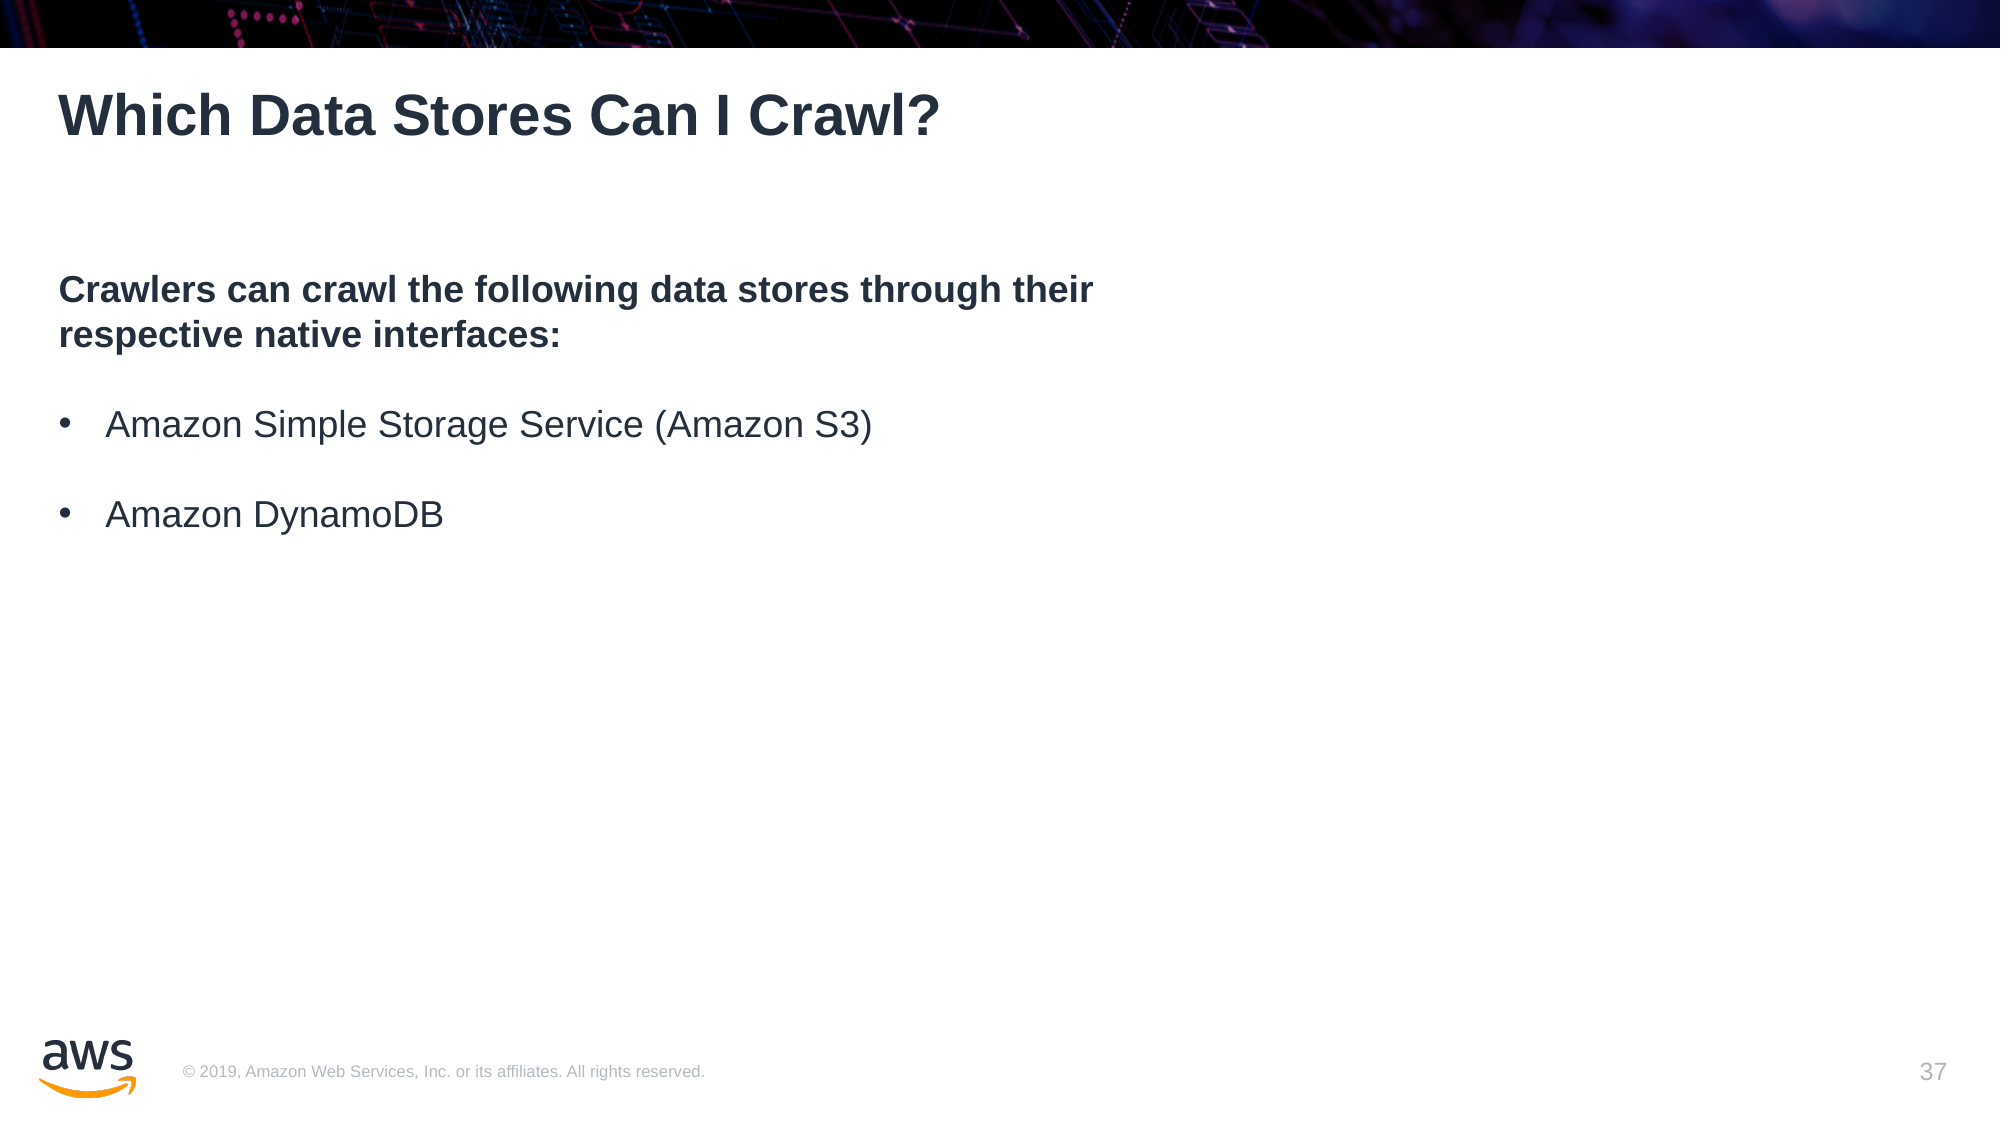

# Which Data Stores Can I Crawl?
Crawlers can crawl the following data stores through their respective native interfaces:

Amazon Simple Storage Service (Amazon S3)

Amazon DynamoDB
37